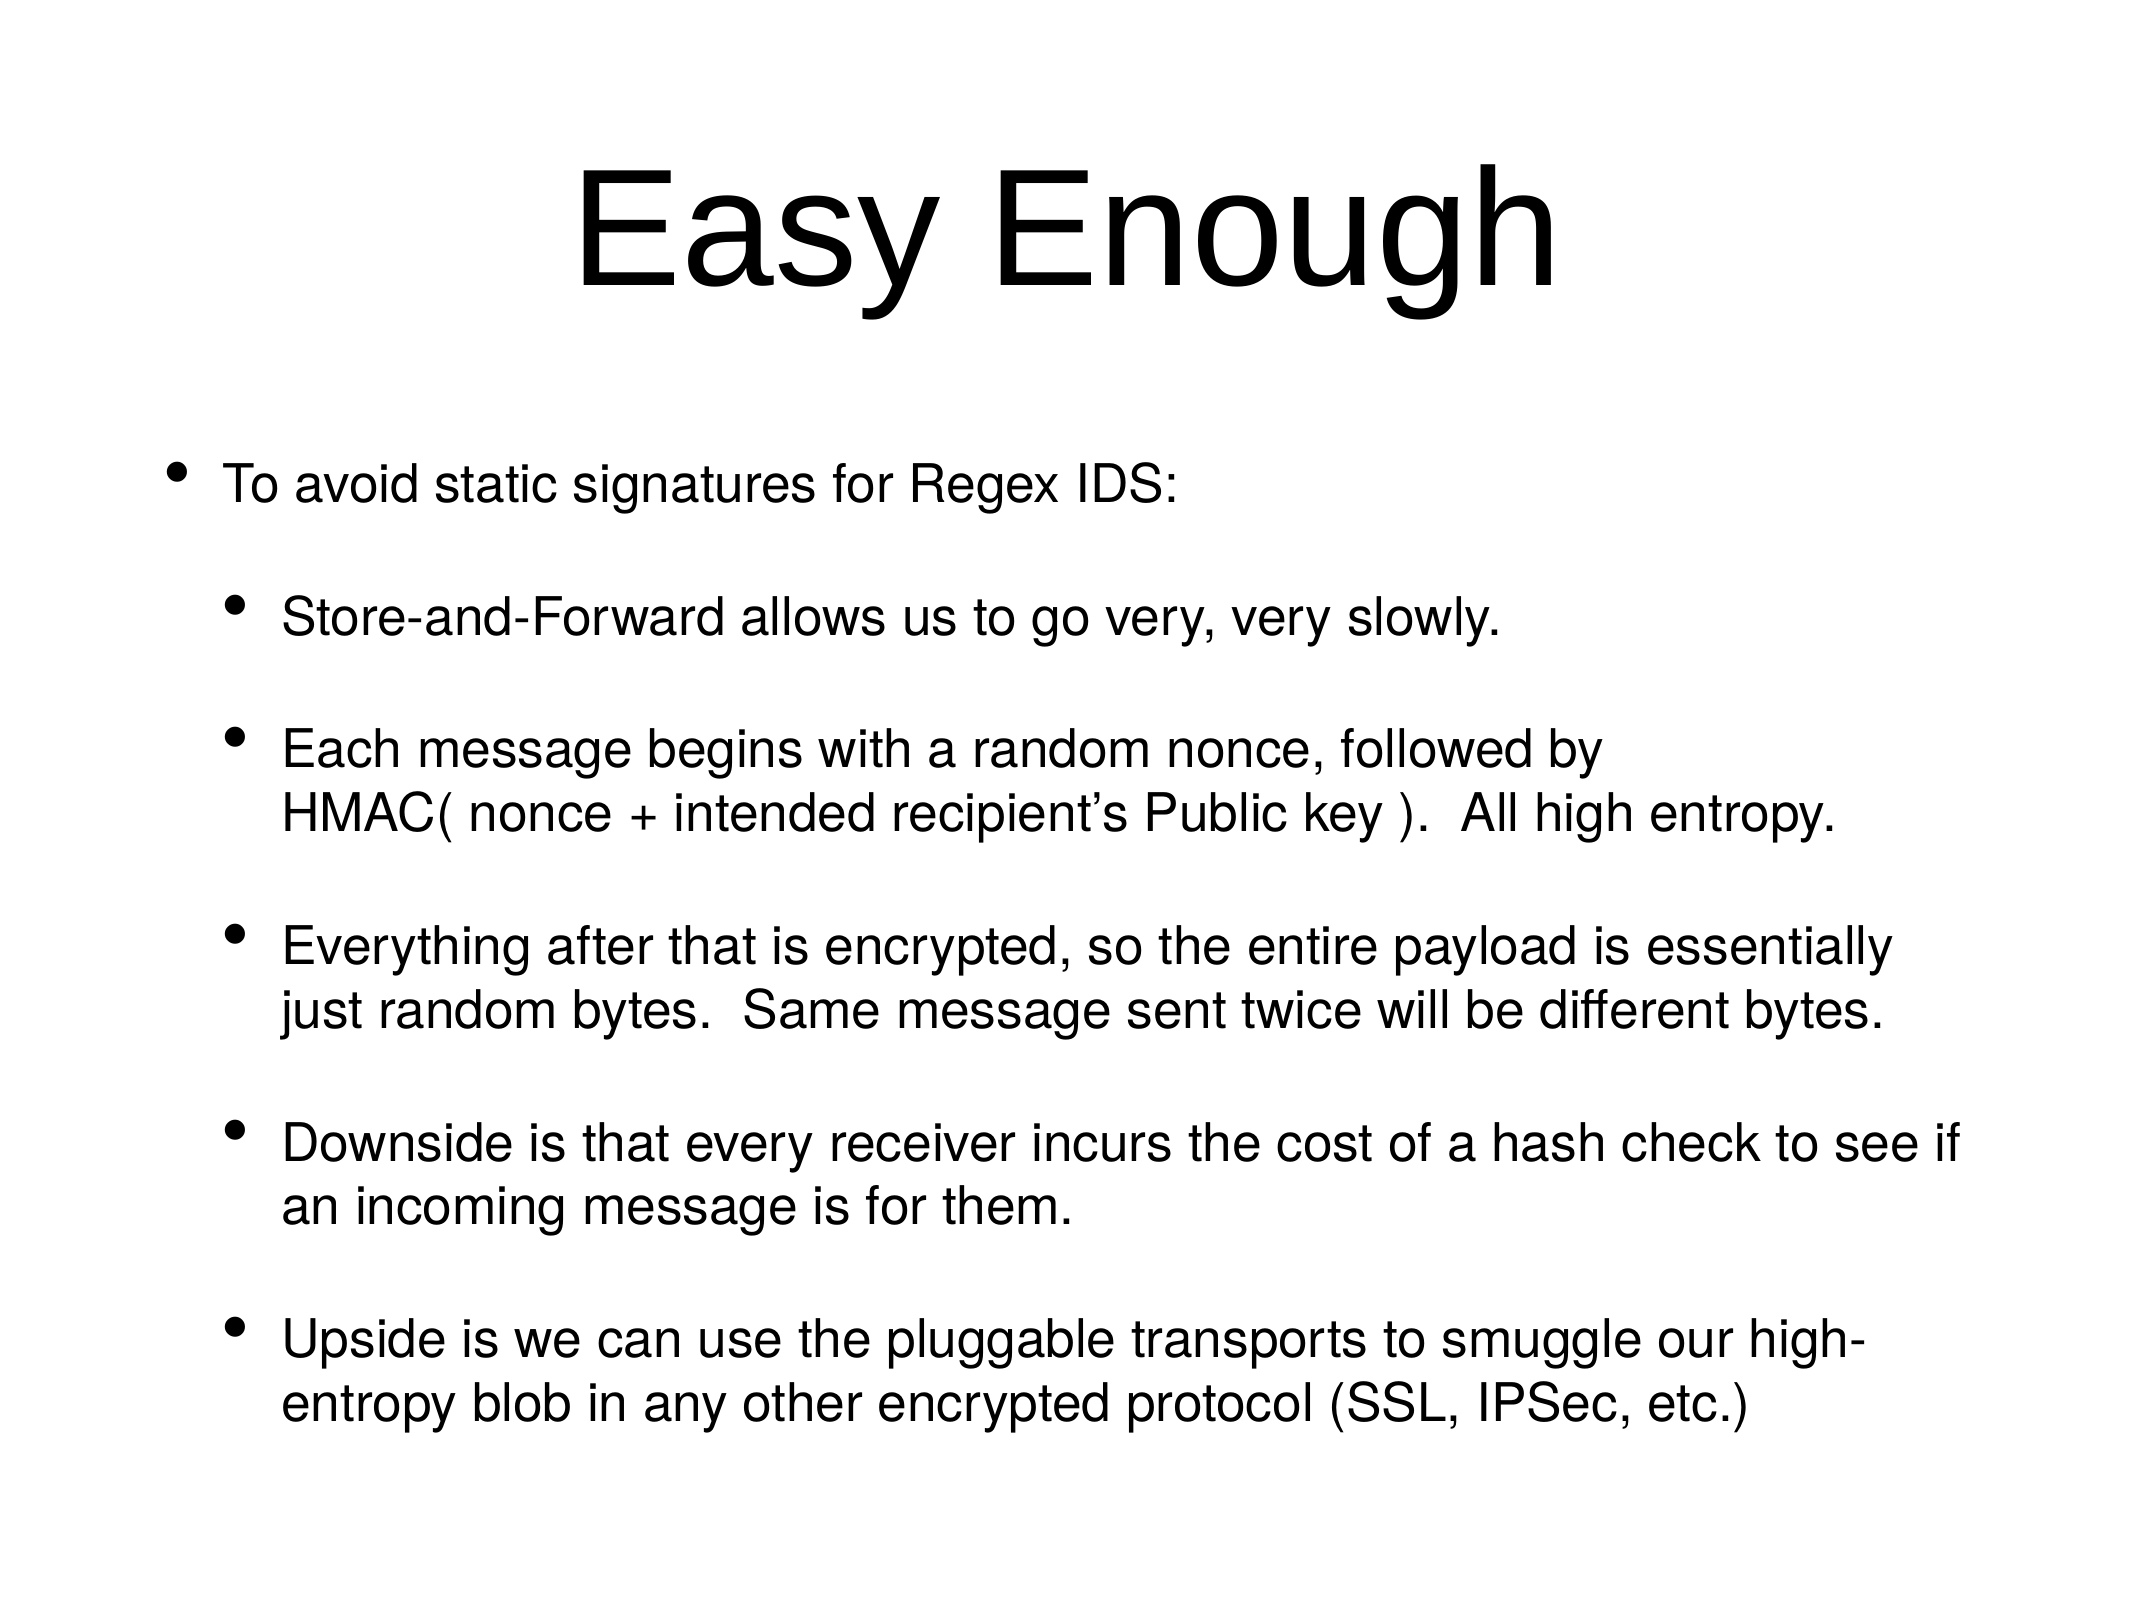

# Easy Enough
To avoid static signatures for Regex IDS:
Store-and-Forward allows us to go very, very slowly.
Each message begins with a random nonce, followed by
HMAC( nonce + intended recipient’s Public key ).  All high entropy.
Everything after that is encrypted, so the entire payload is essentially just random bytes.  Same message sent twice will be different bytes.
Downside is that every receiver incurs the cost of a hash check to see if an incoming message is for them.
Upside is we can use the pluggable transports to smuggle our high-entropy blob in any other encrypted protocol (SSL, IPSec, etc.)